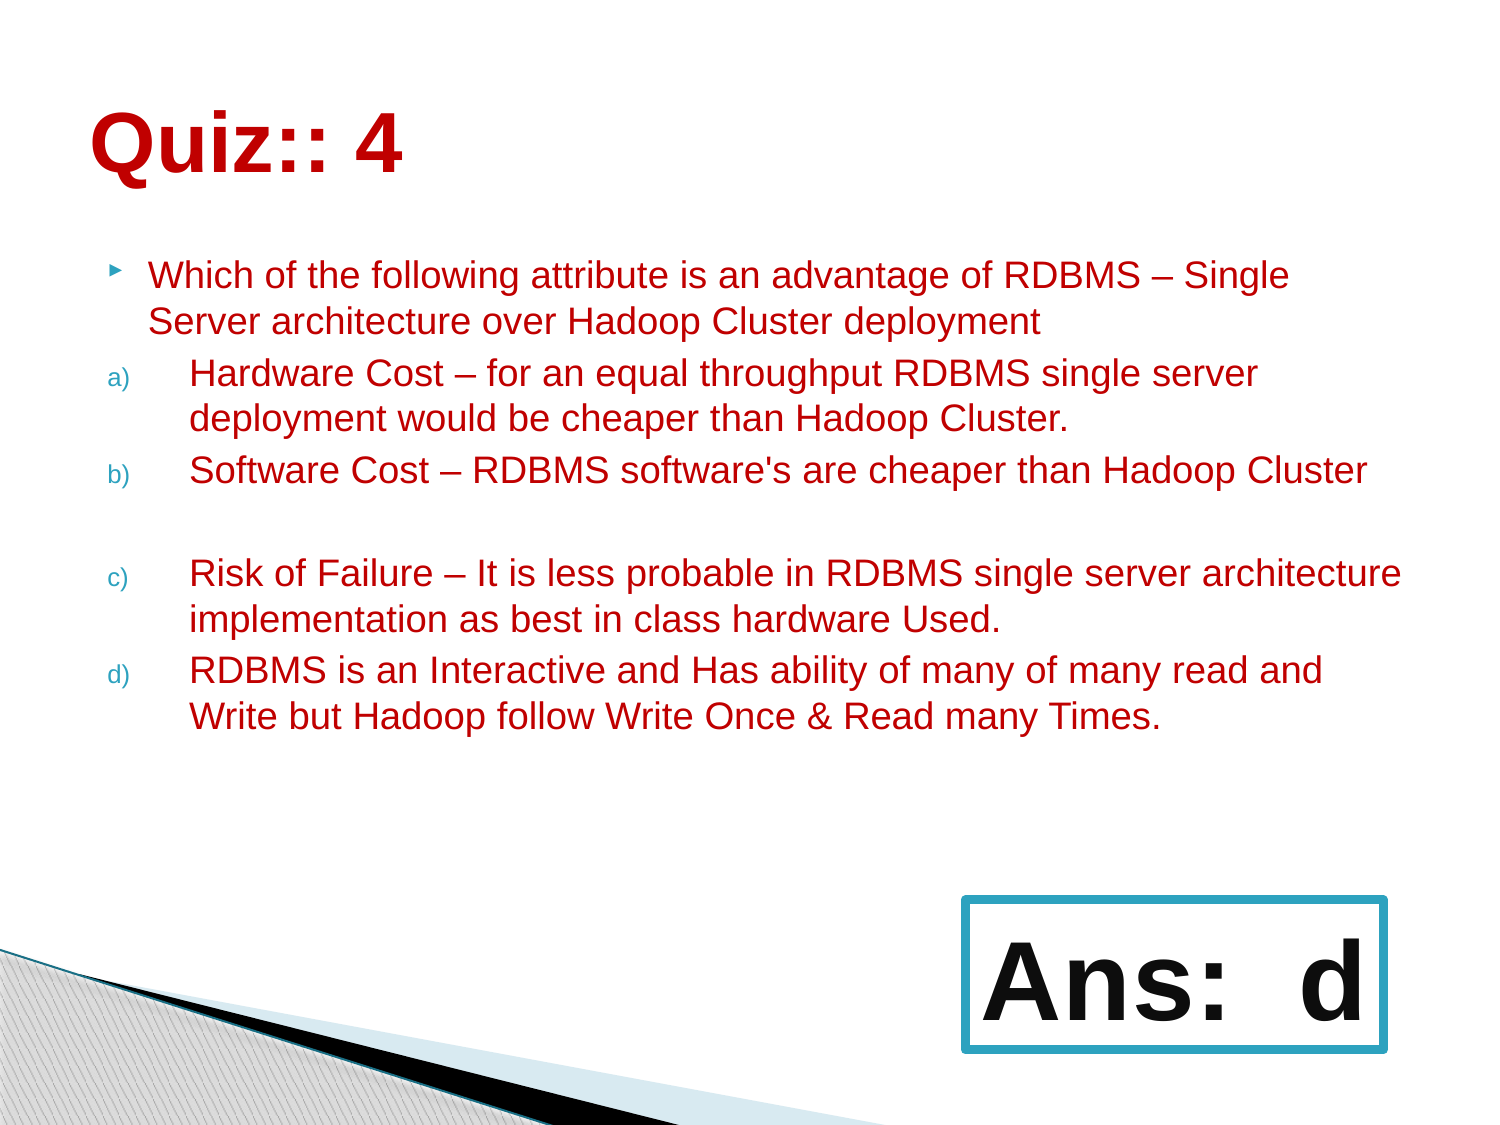

# Quiz:: 4
Which of the following attribute is an advantage of RDBMS – Single Server architecture over Hadoop Cluster deployment
Hardware Cost – for an equal throughput RDBMS single server deployment would be cheaper than Hadoop Cluster.
Software Cost – RDBMS software's are cheaper than Hadoop Cluster

Risk of Failure – It is less probable in RDBMS single server architecture implementation as best in class hardware Used.
RDBMS is an Interactive and Has ability of many of many read and Write but Hadoop follow Write Once & Read many Times.

Ans:  d